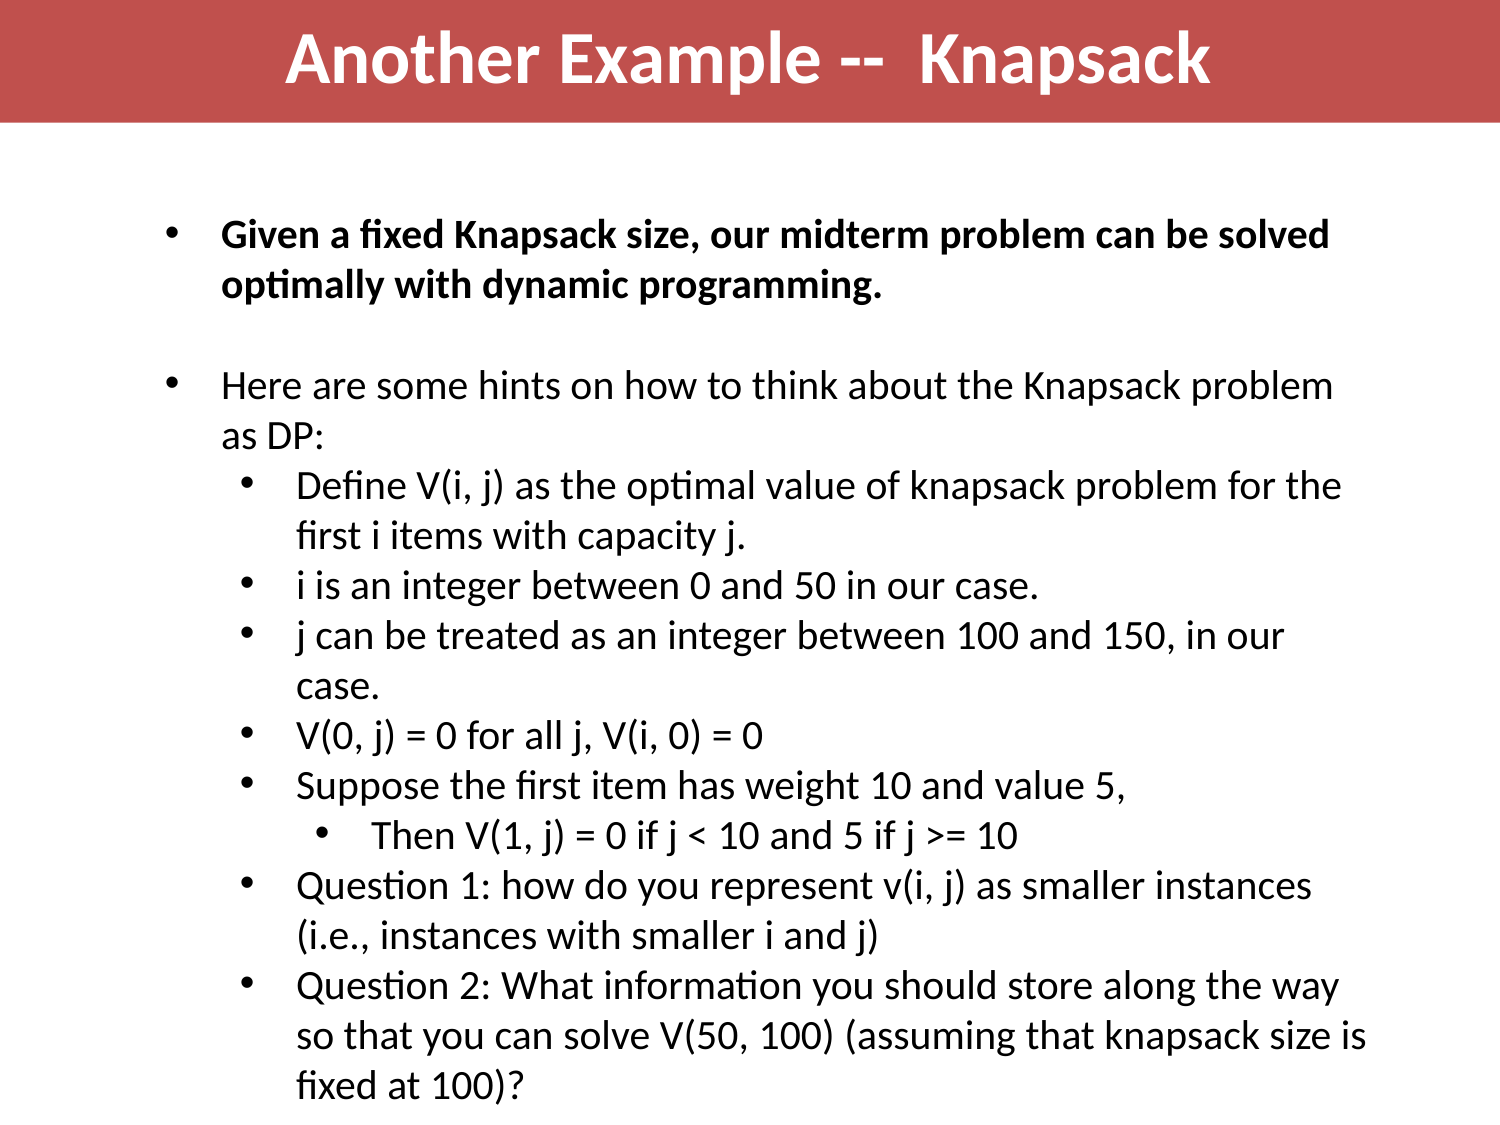

Another Example --  Knapsack

Given a fixed Knapsack size, our midterm problem can be solved optimally with dynamic programming.

Here are some hints on how to think about the Knapsack problem as DP:
Define V(i, j) as the optimal value of knapsack problem for the first i items with capacity j.
i is an integer between 0 and 50 in our case.
j can be treated as an integer between 100 and 150, in our case.
V(0, j) = 0 for all j, V(i, 0) = 0
Suppose the first item has weight 10 and value 5,
Then V(1, j) = 0 if j < 10 and 5 if j >= 10
Question 1: how do you represent v(i, j) as smaller instances (i.e., instances with smaller i and j)
Question 2: What information you should store along the way so that you can solve V(50, 100) (assuming that knapsack size is fixed at 100)?